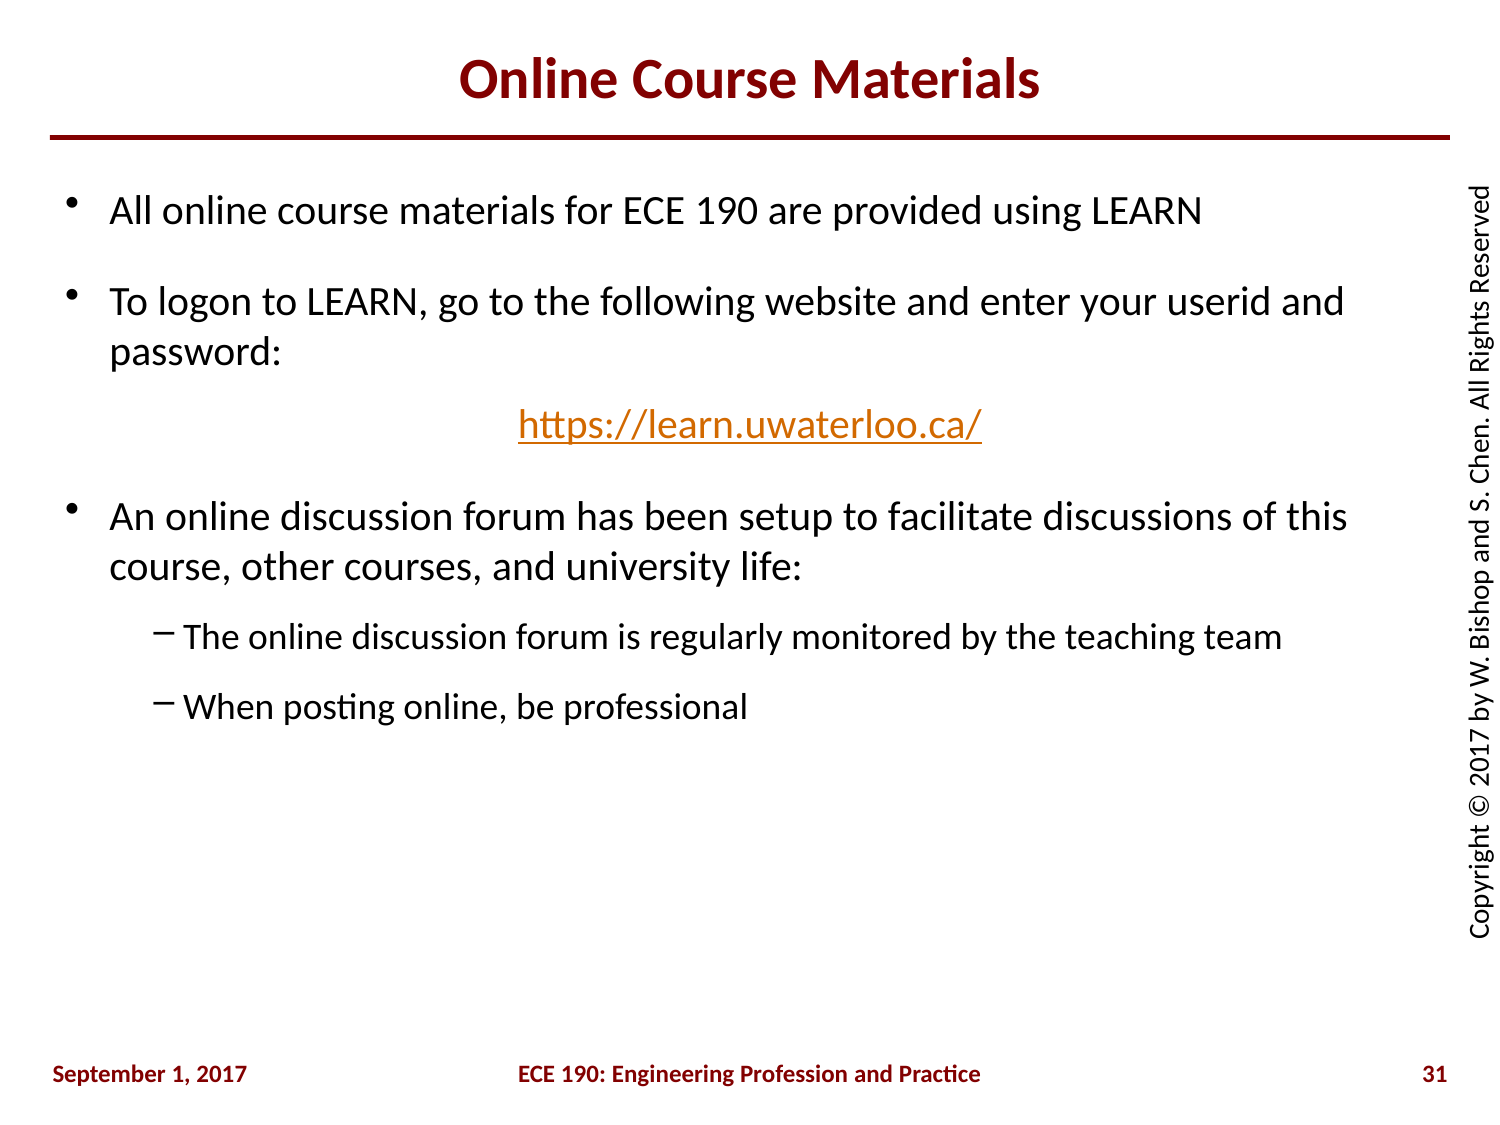

# Online Course Materials
All online course materials for ECE 190 are provided using LEARN
To logon to LEARN, go to the following website and enter your userid and password:
https://learn.uwaterloo.ca/
An online discussion forum has been setup to facilitate discussions of this course, other courses, and university life:
The online discussion forum is regularly monitored by the teaching team
When posting online, be professional
September 1, 2017
ECE 190: Engineering Profession and Practice
31